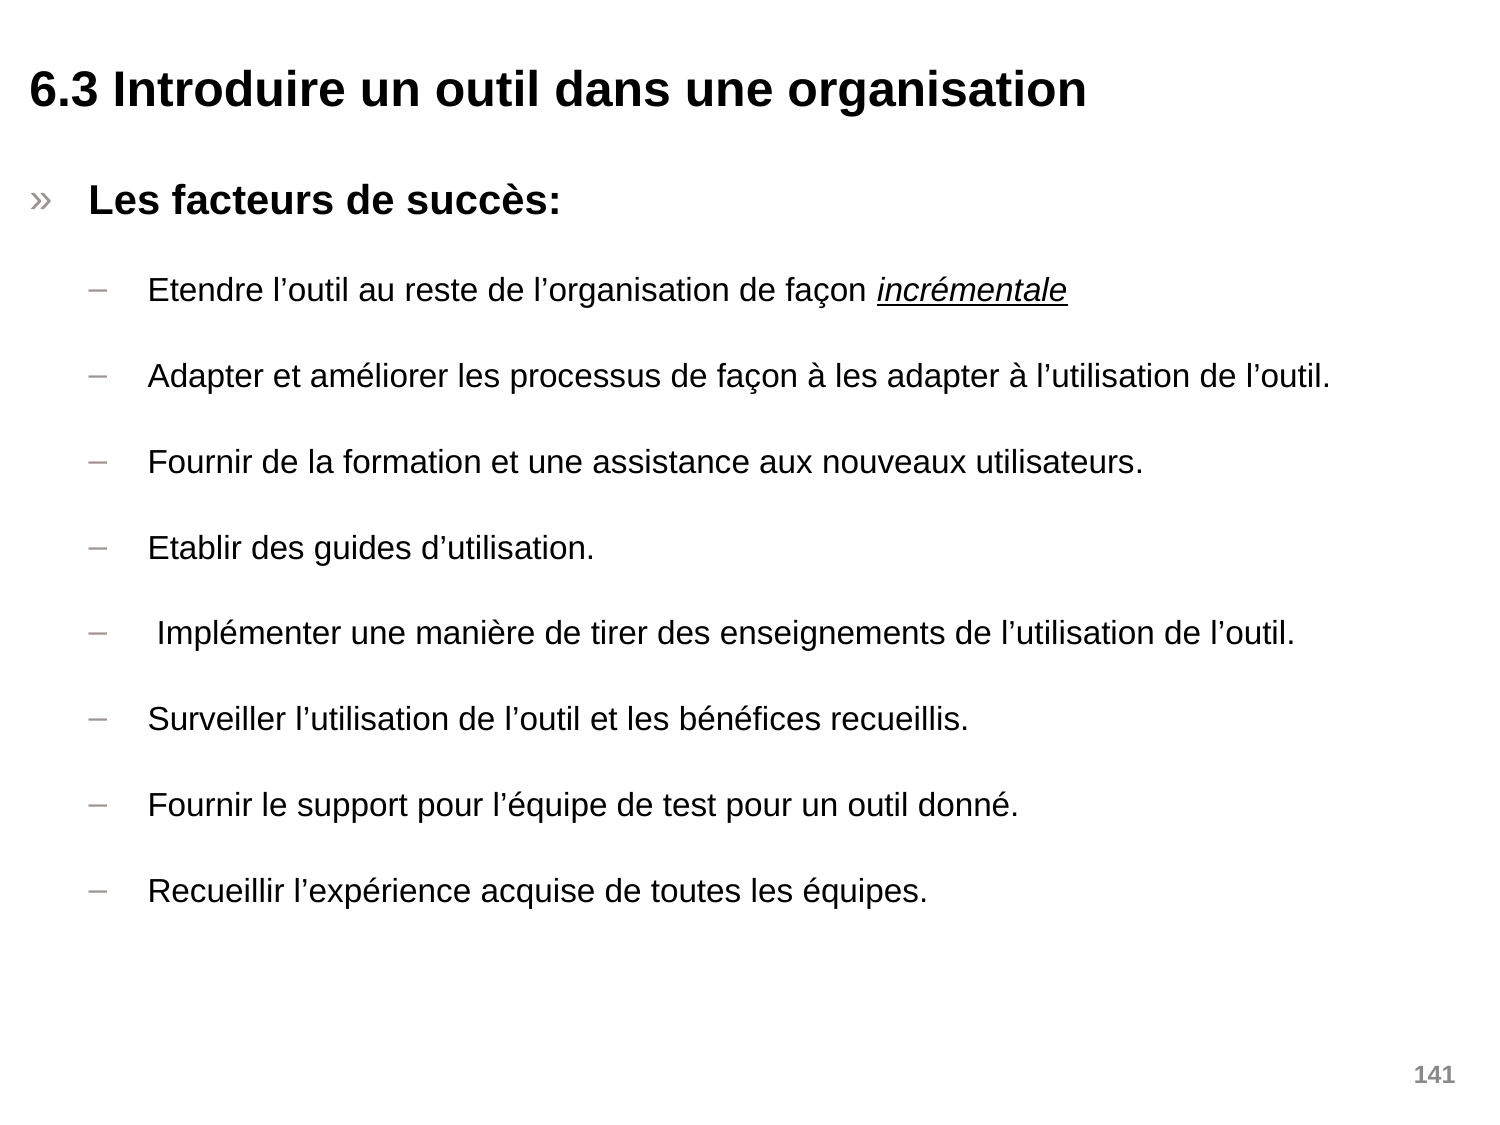

6.3 Introduire un outil dans une organisation
Les facteurs de succès:
Etendre l’outil au reste de l’organisation de façon incrémentale
Adapter et améliorer les processus de façon à les adapter à l’utilisation de l’outil.
Fournir de la formation et une assistance aux nouveaux utilisateurs.
Etablir des guides d’utilisation.
 Implémenter une manière de tirer des enseignements de l’utilisation de l’outil.
Surveiller l’utilisation de l’outil et les bénéfices recueillis.
Fournir le support pour l’équipe de test pour un outil donné.
Recueillir l’expérience acquise de toutes les équipes.

141